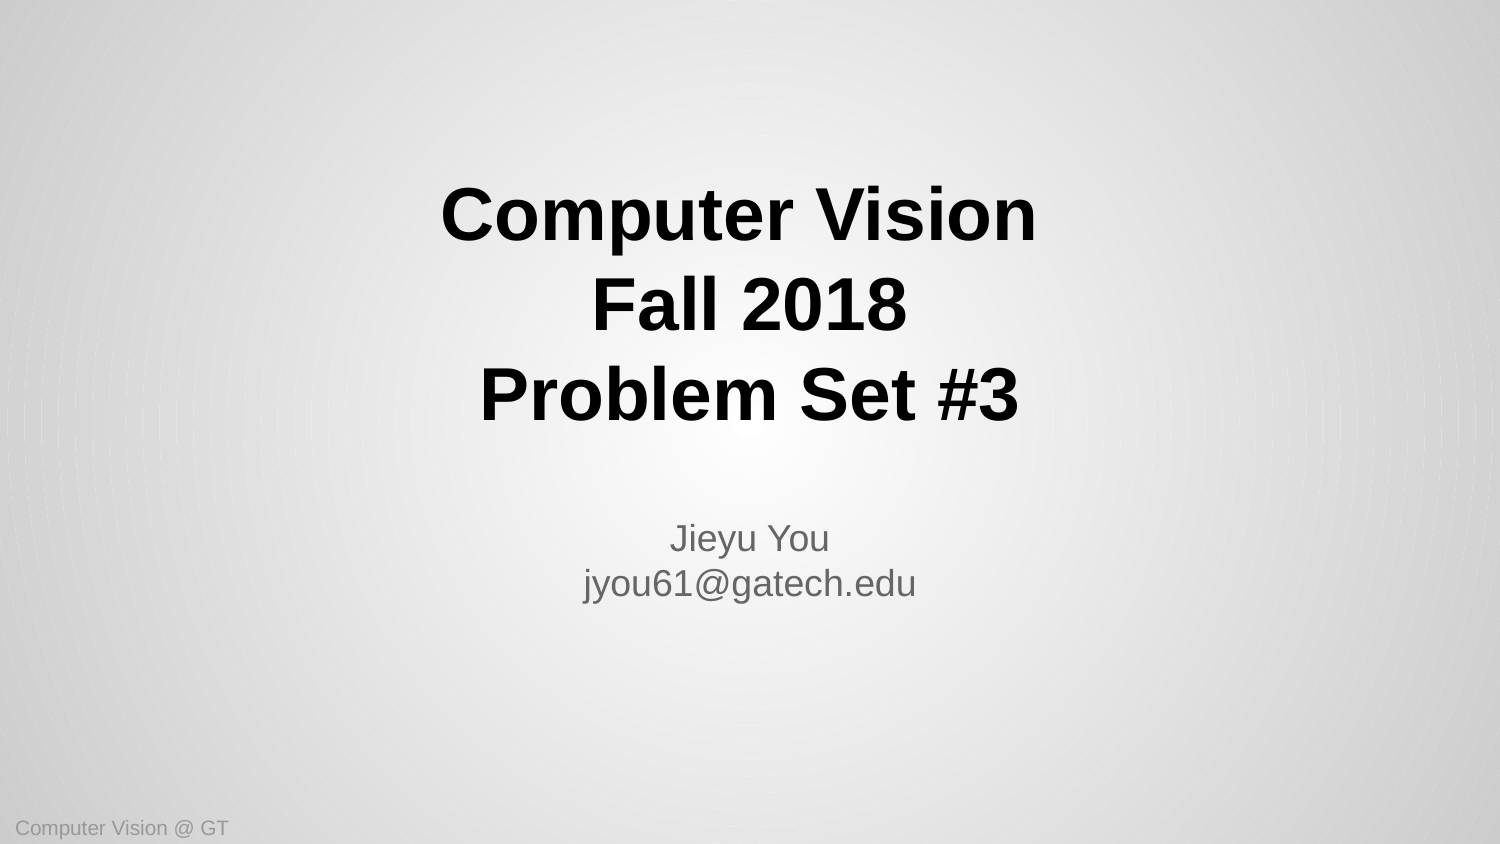

# Computer Vision
Fall 2018
Problem Set #3
Jieyu You
jyou61@gatech.edu

Computer Vision @ GT